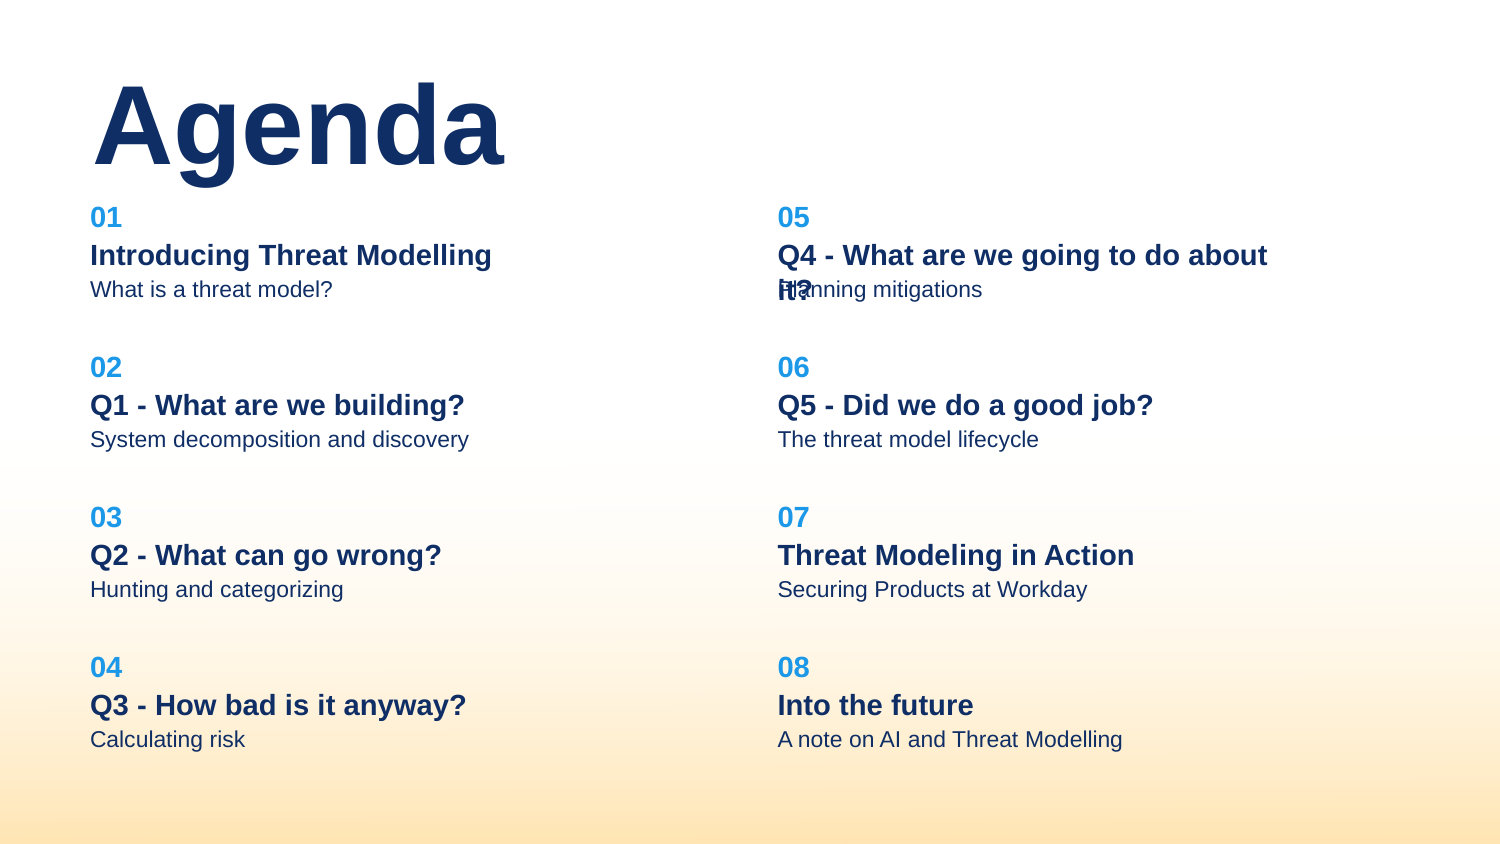

Agenda
01
05
Q4 - What are we going to do about it?
Introducing Threat Modelling
What is a threat model?
Planning mitigations
02
06
Q1 - What are we building?
Q5 - Did we do a good job?
System decomposition and discovery
The threat model lifecycle
03
07
Q2 - What can go wrong?
Threat Modeling in Action
Hunting and categorizing
Securing Products at Workday
04
08
Q3 - How bad is it anyway?
Into the future
Calculating risk
A note on AI and Threat Modelling